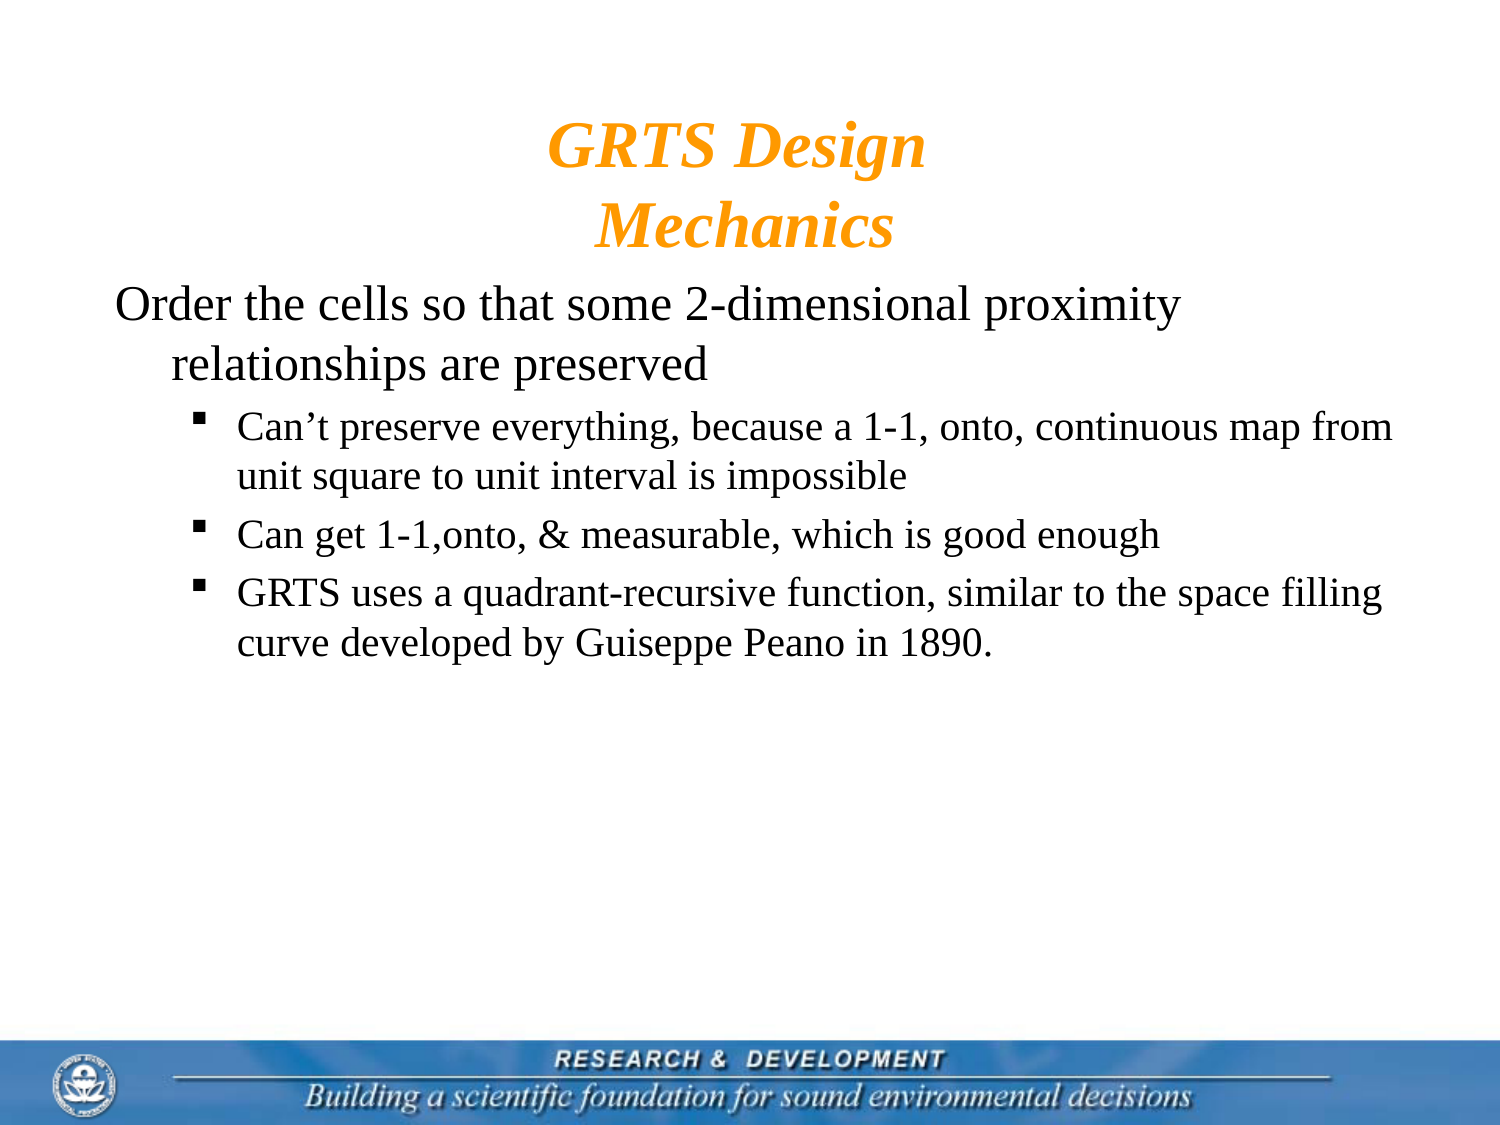

# GRTS Design Mechanics
Order the cells so that some 2-dimensional proximity relationships are preserved
Can’t preserve everything, because a 1-1, onto, continuous map from unit square to unit interval is impossible
Can get 1-1,onto, & measurable, which is good enough
GRTS uses a quadrant-recursive function, similar to the space filling curve developed by Guiseppe Peano in 1890.